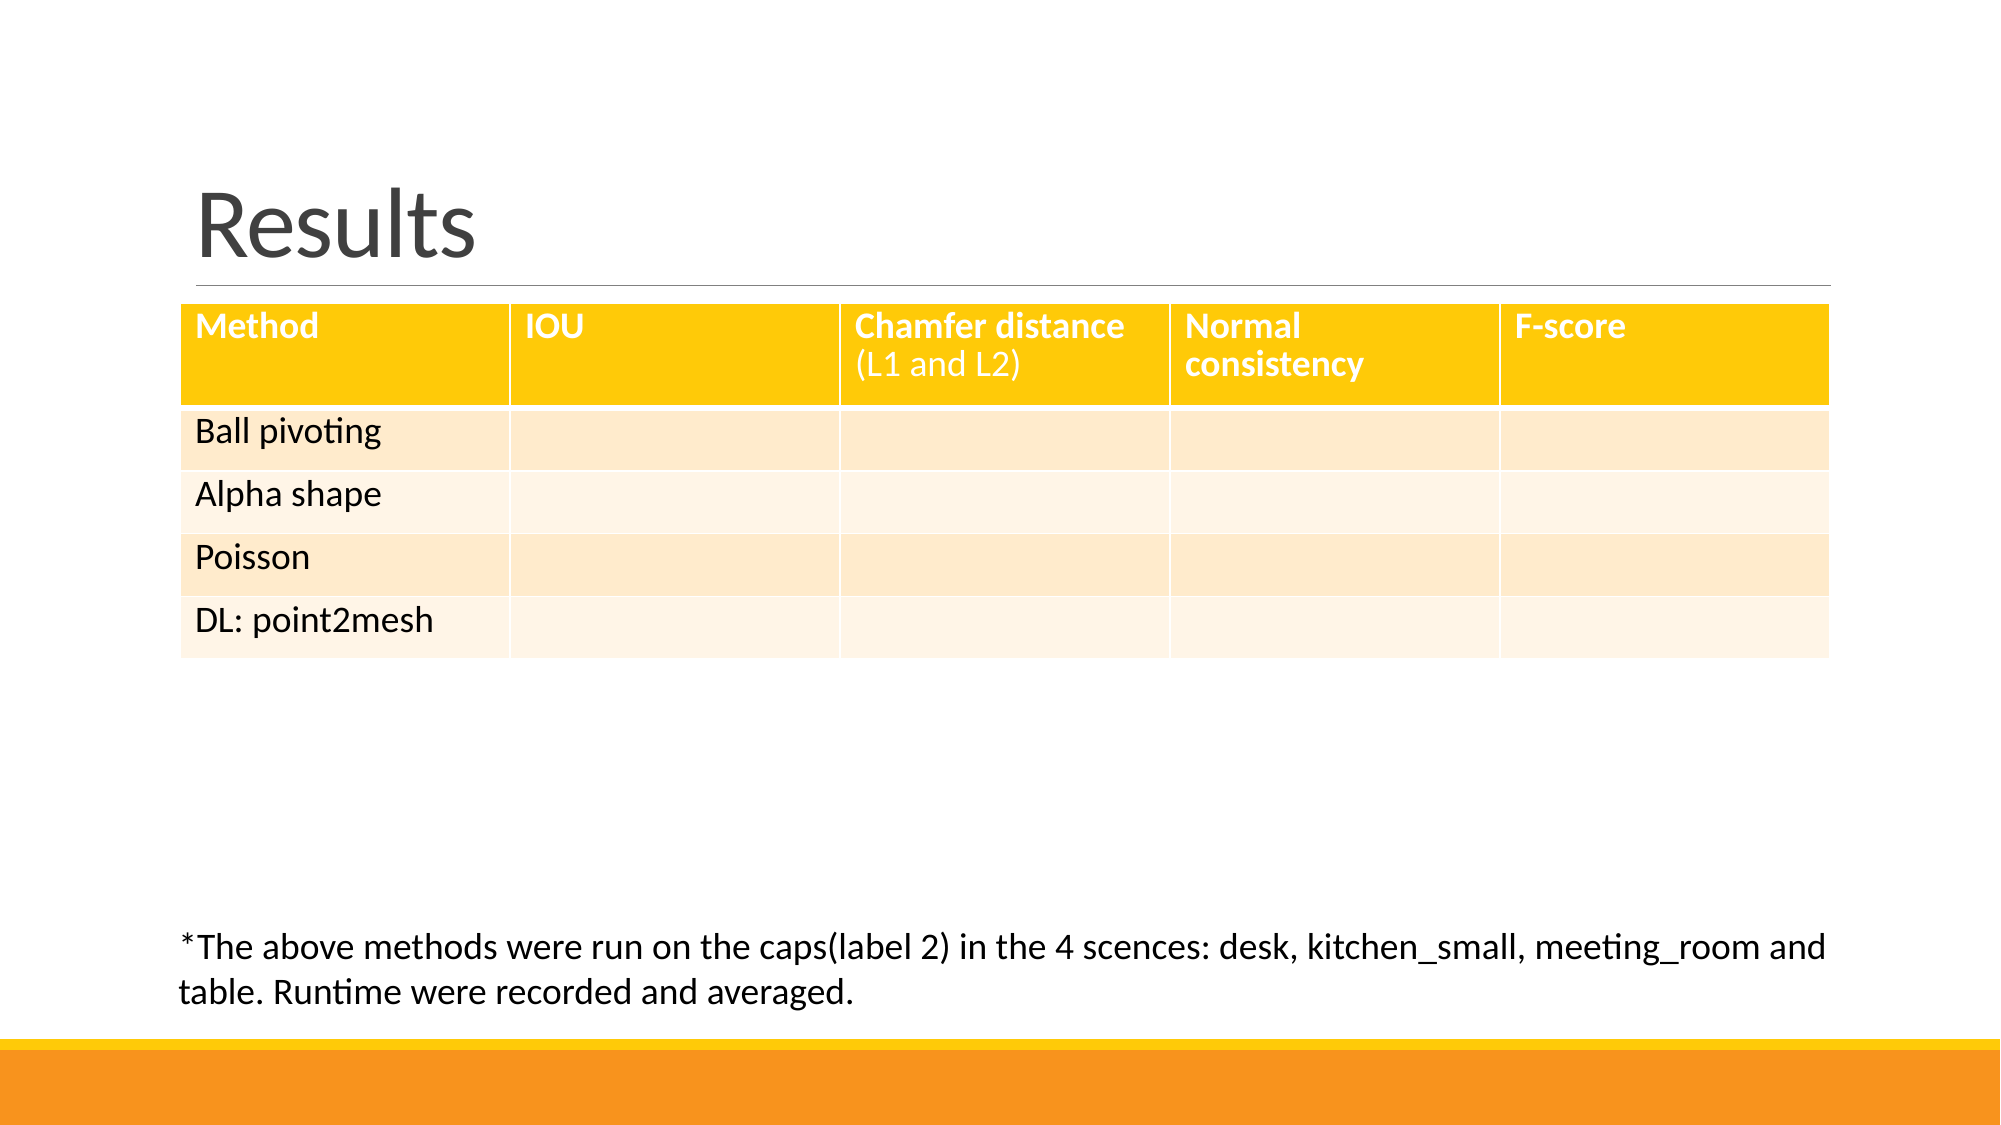

# Results
| Method | IOU | Chamfer distance (L1 and L2) | Normal consistency | F-score |
| --- | --- | --- | --- | --- |
| Ball pivoting |  |  |  |  |
| Alpha shape |  |  |  |  |
| Poisson |  |  |  |  |
| DL: point2mesh |  |  |  |  |
*The above methods were run on the caps(label 2) in the 4 scences: desk, kitchen_small, meeting_room and table. Runtime were recorded and averaged.